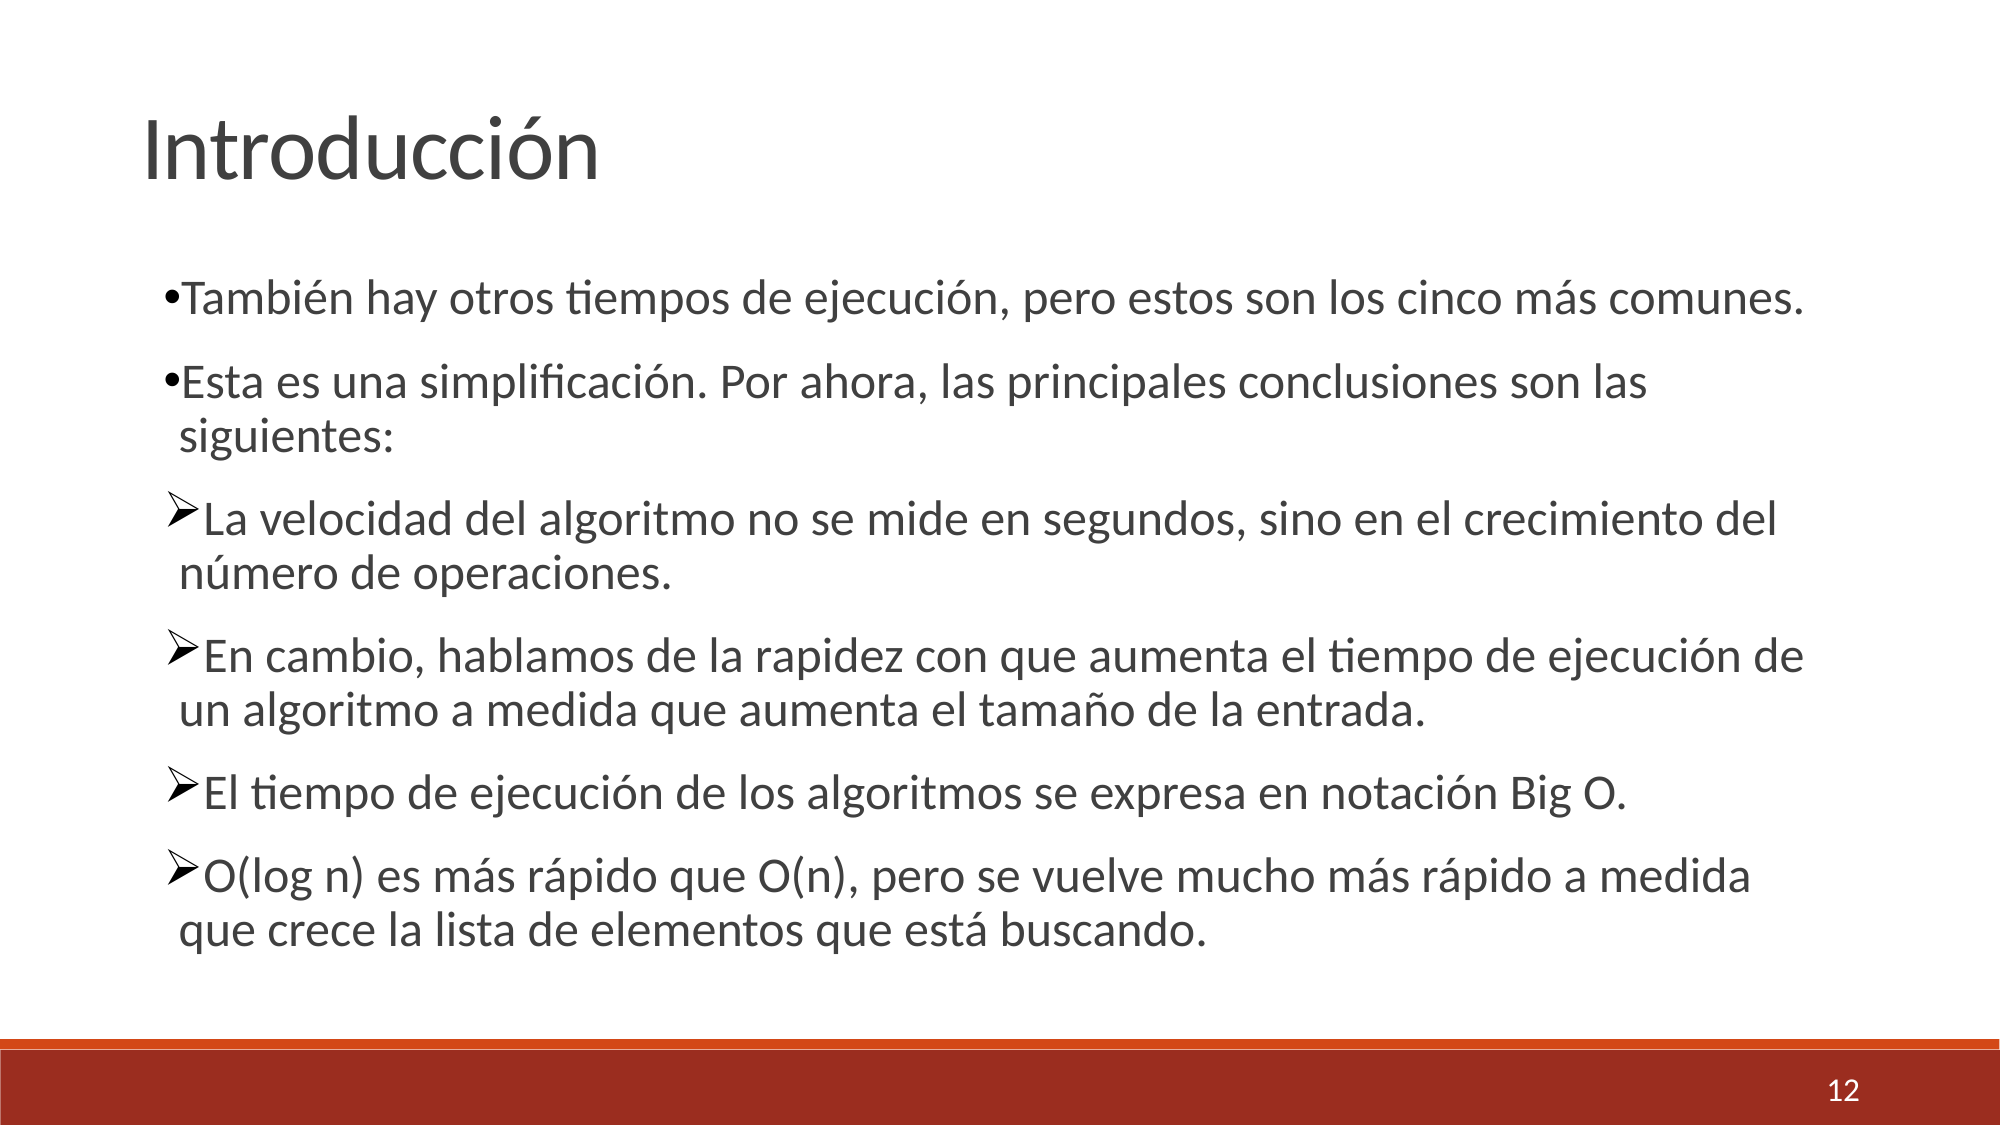

Introducción
También hay otros tiempos de ejecución, pero estos son los cinco más comunes.
Esta es una simplificación. Por ahora, las principales conclusiones son las siguientes:
La velocidad del algoritmo no se mide en segundos, sino en el crecimiento del número de operaciones.
En cambio, hablamos de la rapidez con que aumenta el tiempo de ejecución de un algoritmo a medida que aumenta el tamaño de la entrada.
El tiempo de ejecución de los algoritmos se expresa en notación Big O.
O(log n) es más rápido que O(n), pero se vuelve mucho más rápido a medida que crece la lista de elementos que está buscando.
12